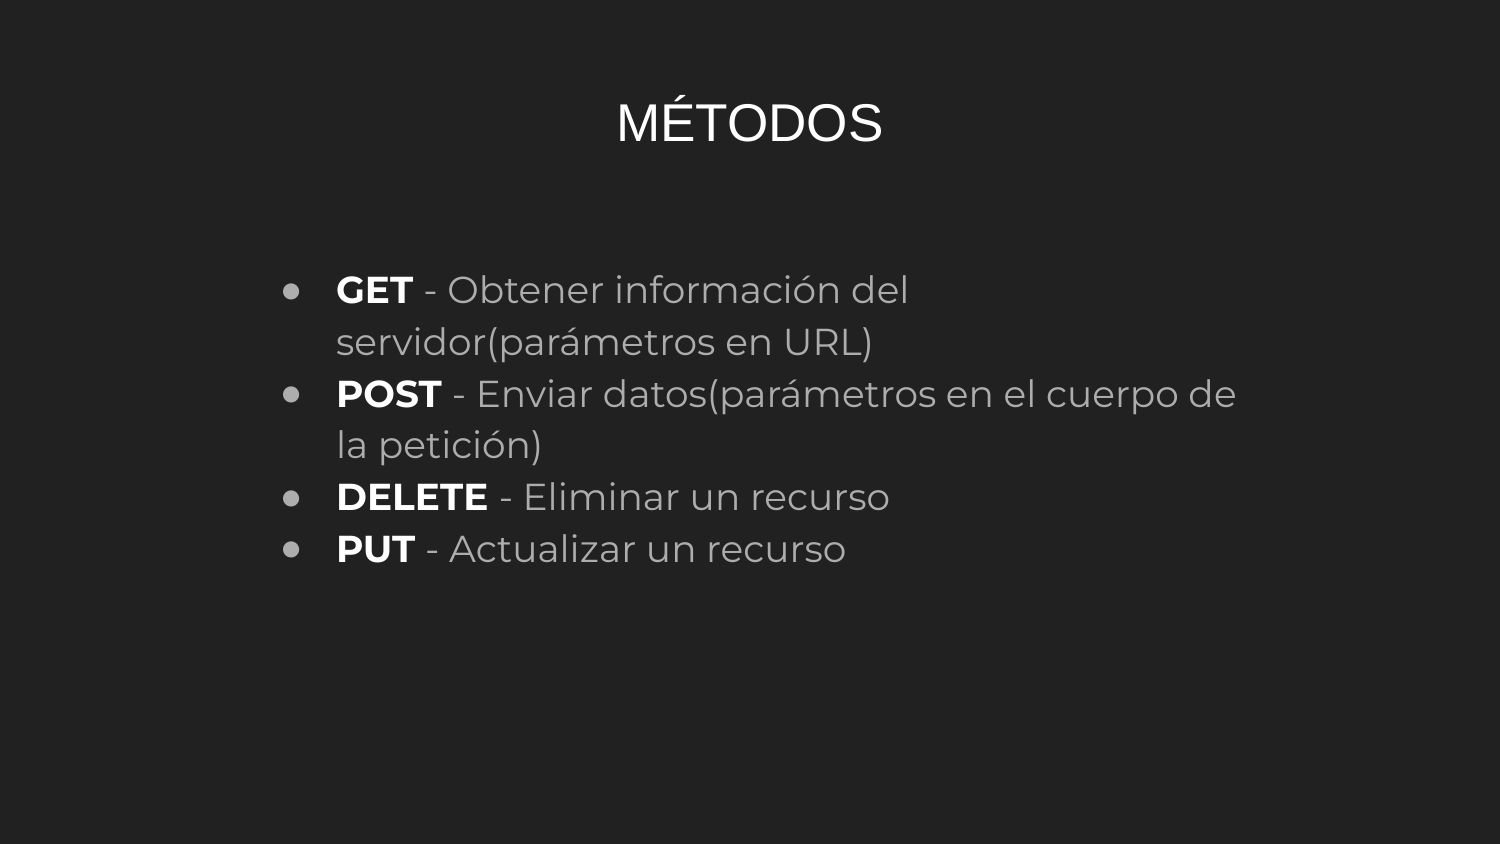

# MÉTODOS
GET - Obtener información del servidor(parámetros en URL)
POST - Enviar datos(parámetros en el cuerpo de la petición)
DELETE - Eliminar un recurso
PUT - Actualizar un recurso